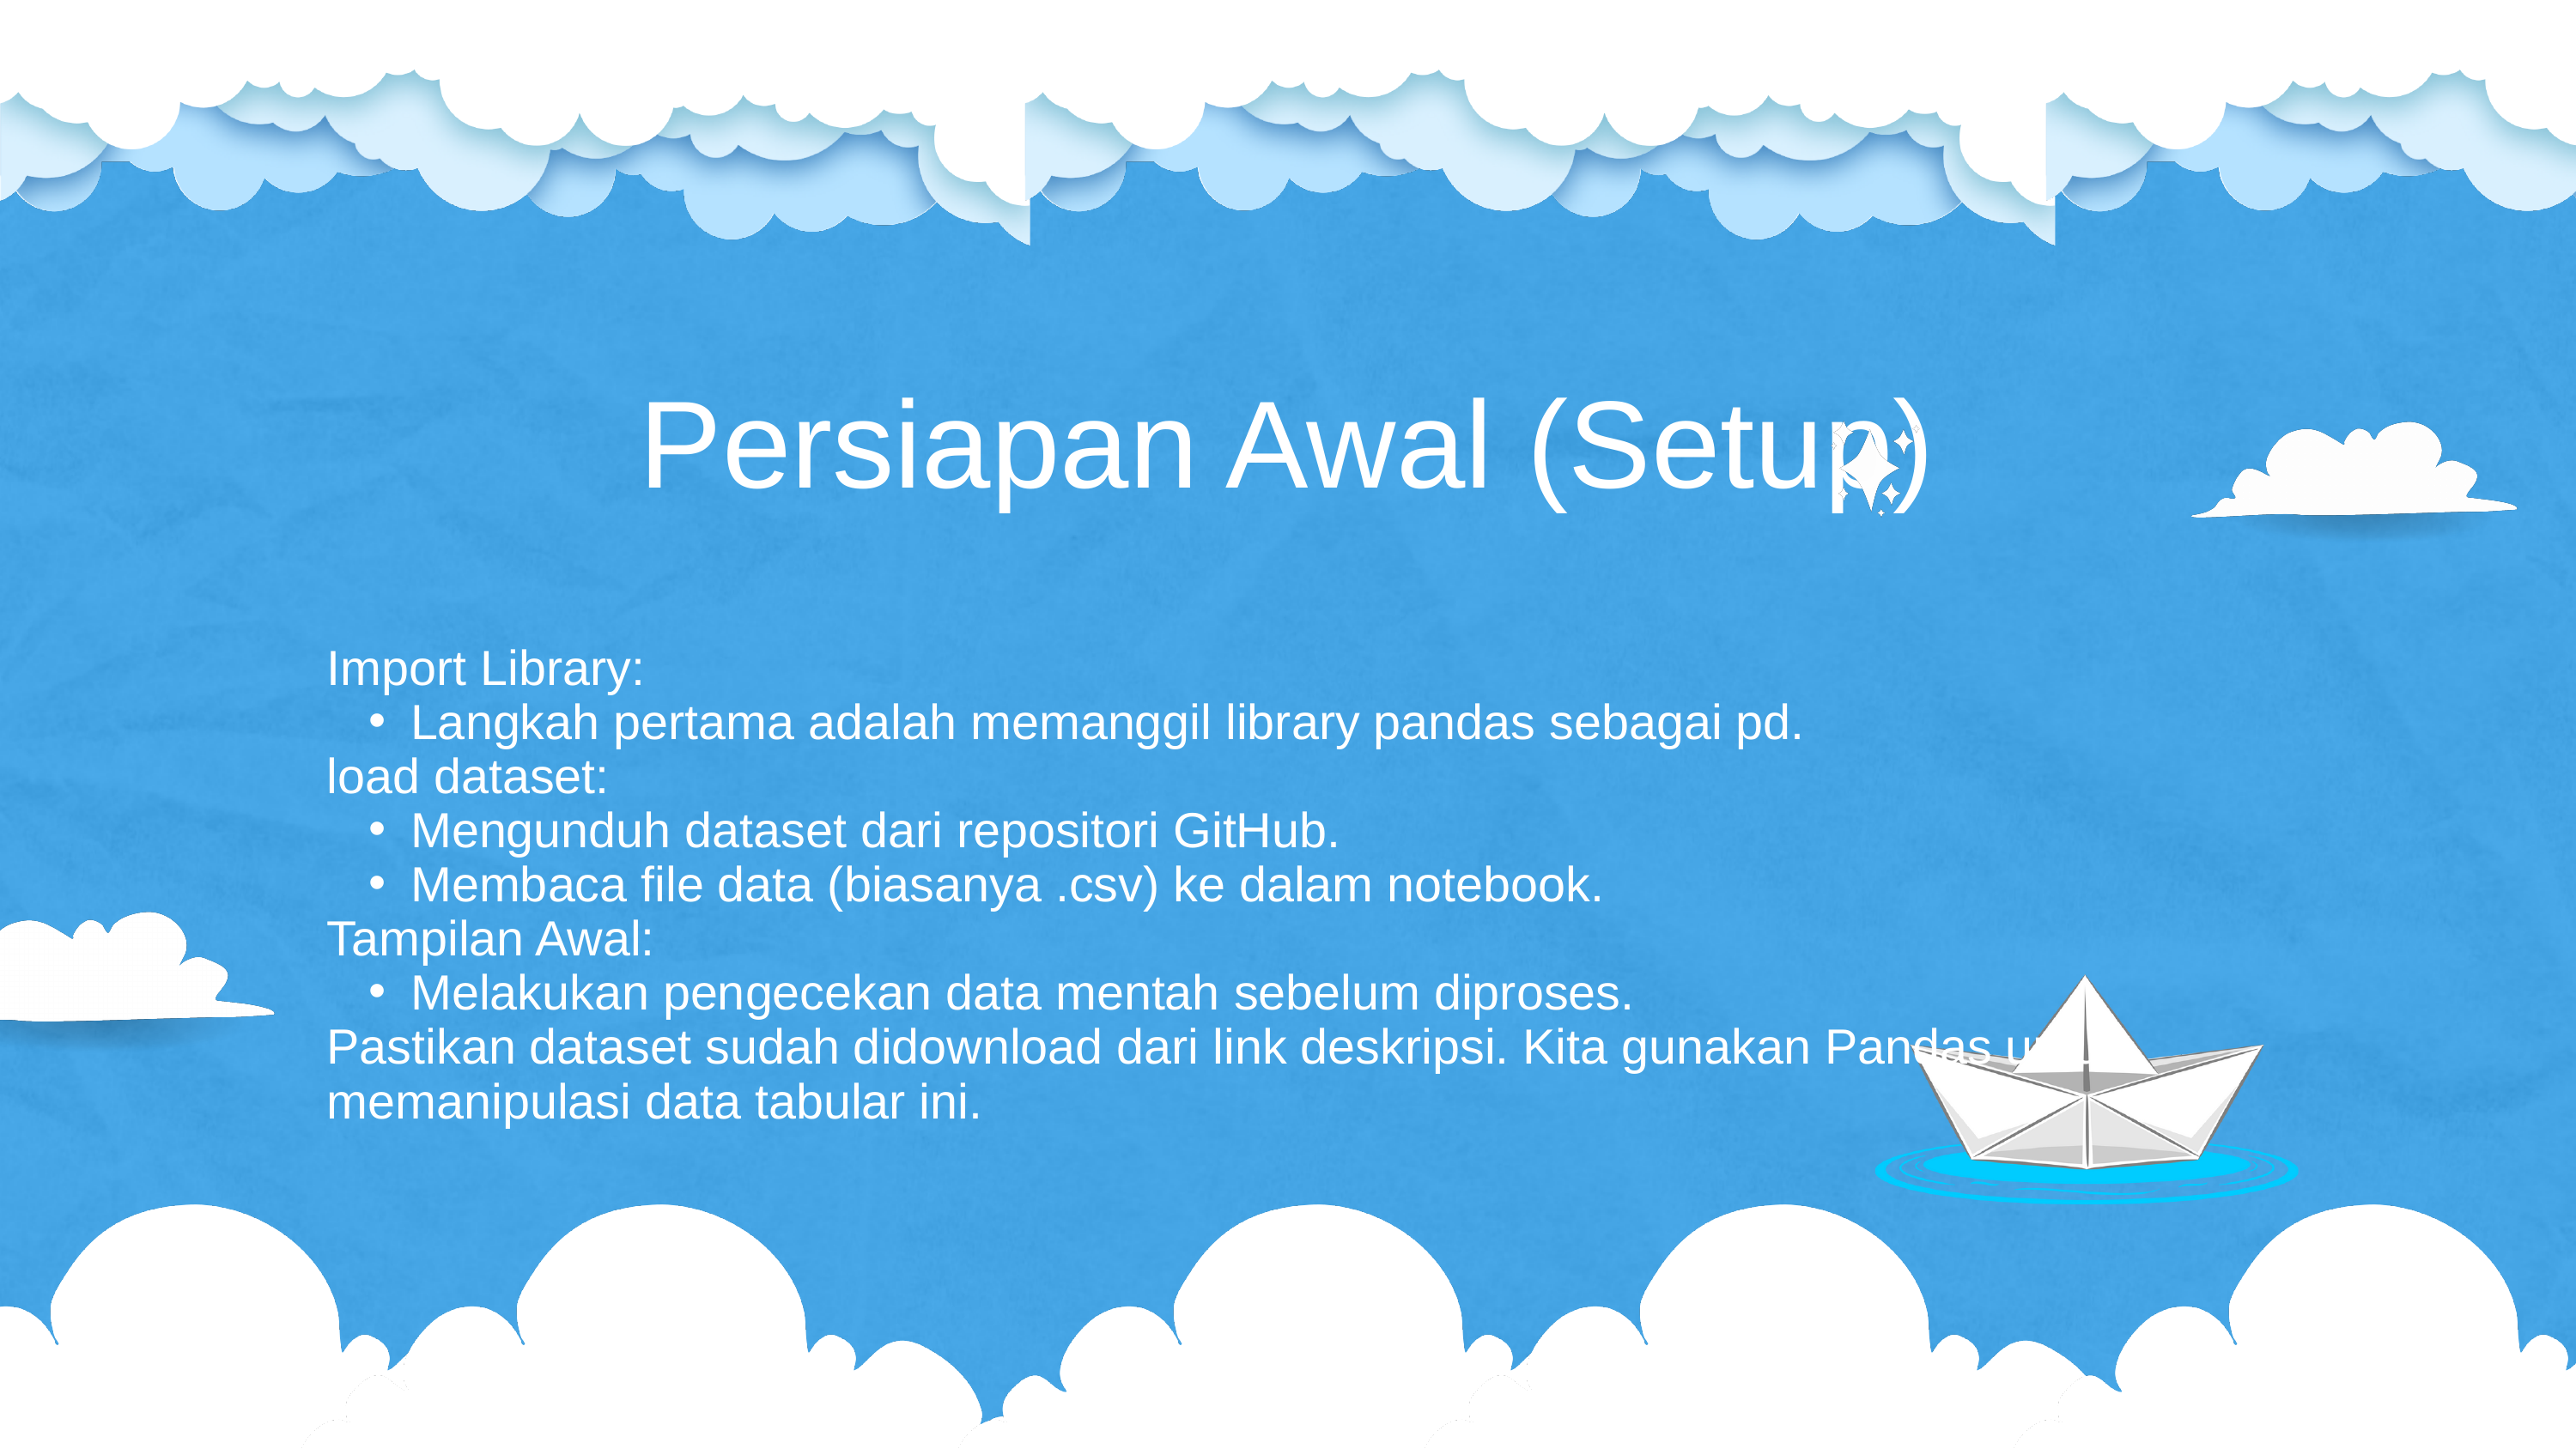

Persiapan Awal (Setup)

Import Library:
Langkah pertama adalah memanggil library pandas sebagai pd.
load dataset:
Mengunduh dataset dari repositori GitHub.
Membaca file data (biasanya .csv) ke dalam notebook.
Tampilan Awal:
Melakukan pengecekan data mentah sebelum diproses.
Pastikan dataset sudah didownload dari link deskripsi. Kita gunakan Pandas untuk memanipulasi data tabular ini.